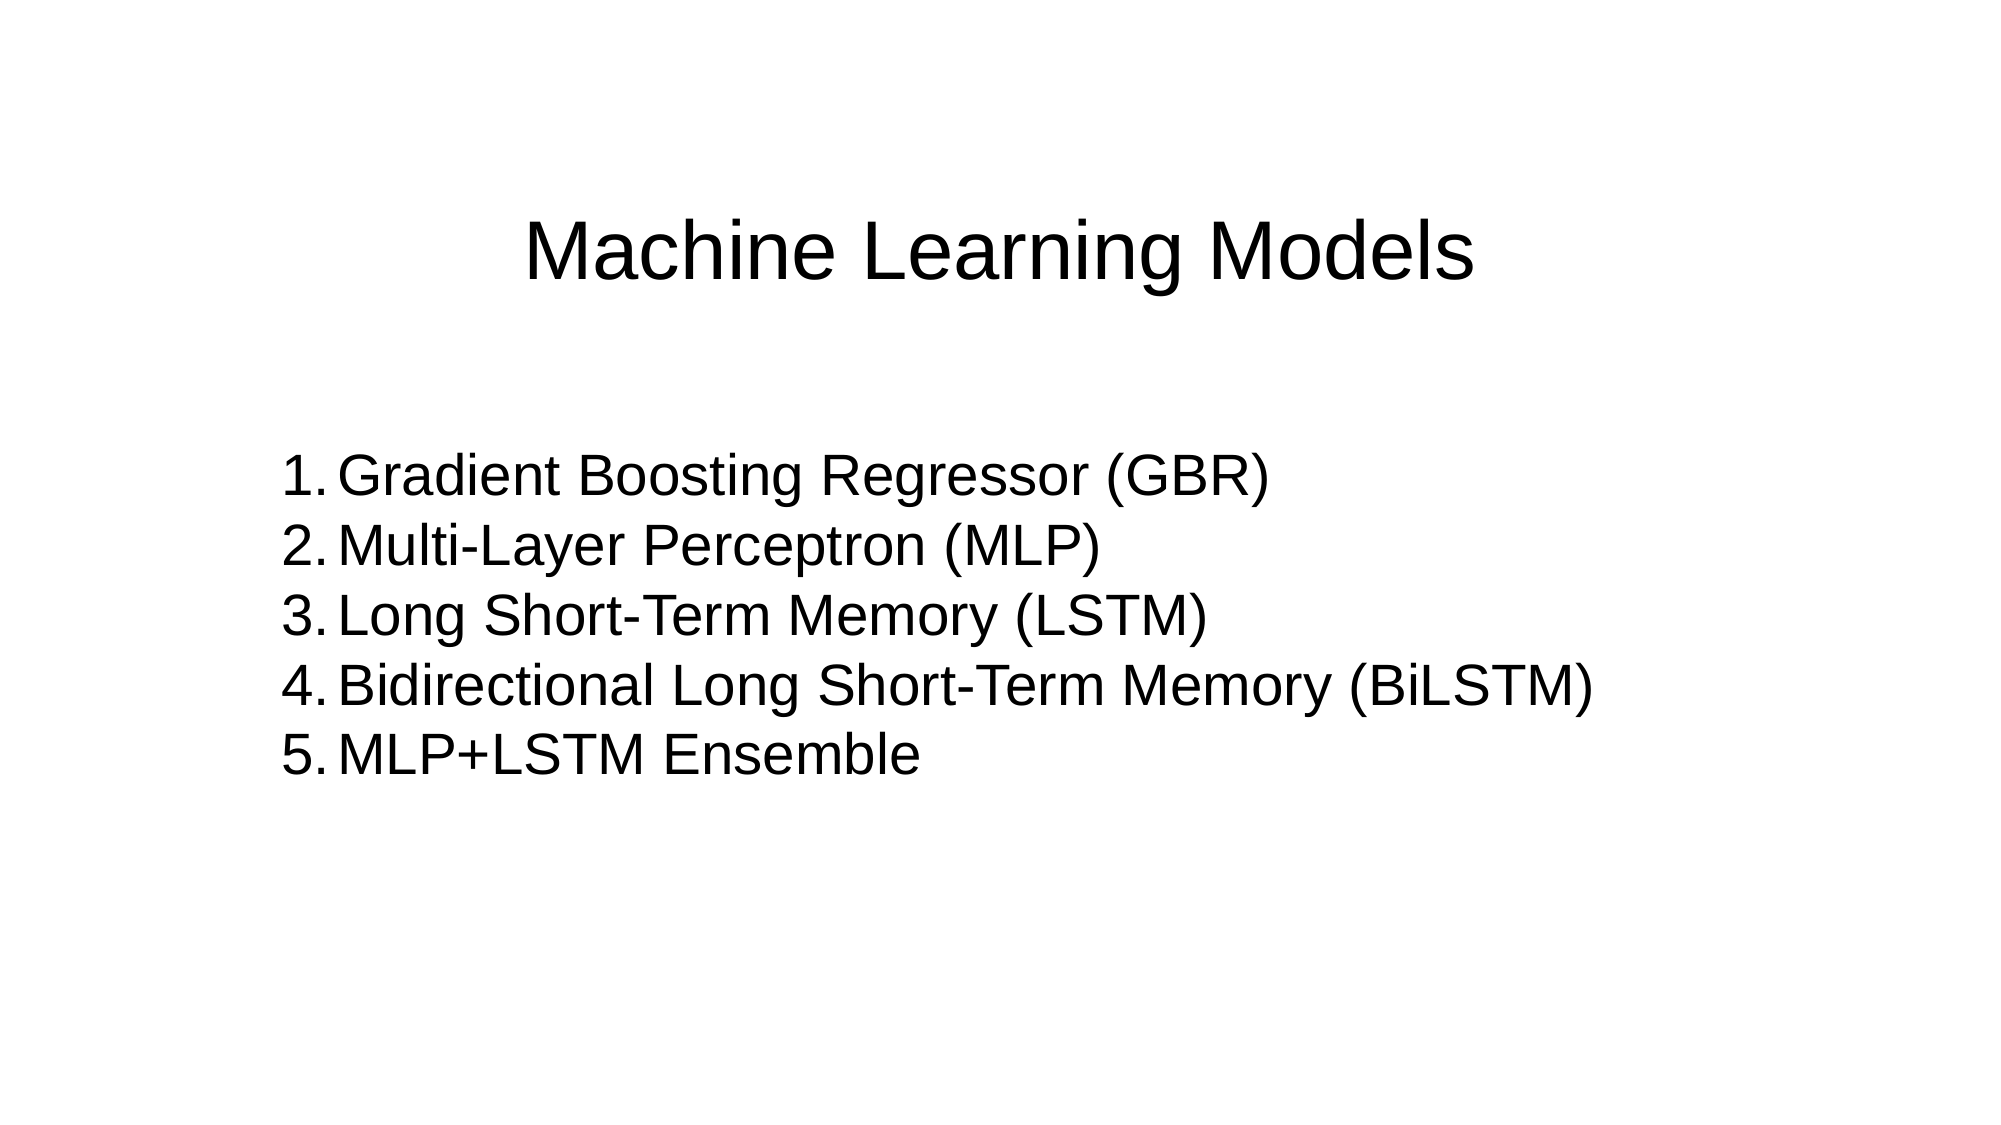

Machine Learning Models

Gradient Boosting Regressor (GBR)
Multi-Layer Perceptron (MLP)
Long Short-Term Memory (LSTM)
Bidirectional Long Short-Term Memory (BiLSTM)
MLP+LSTM Ensemble